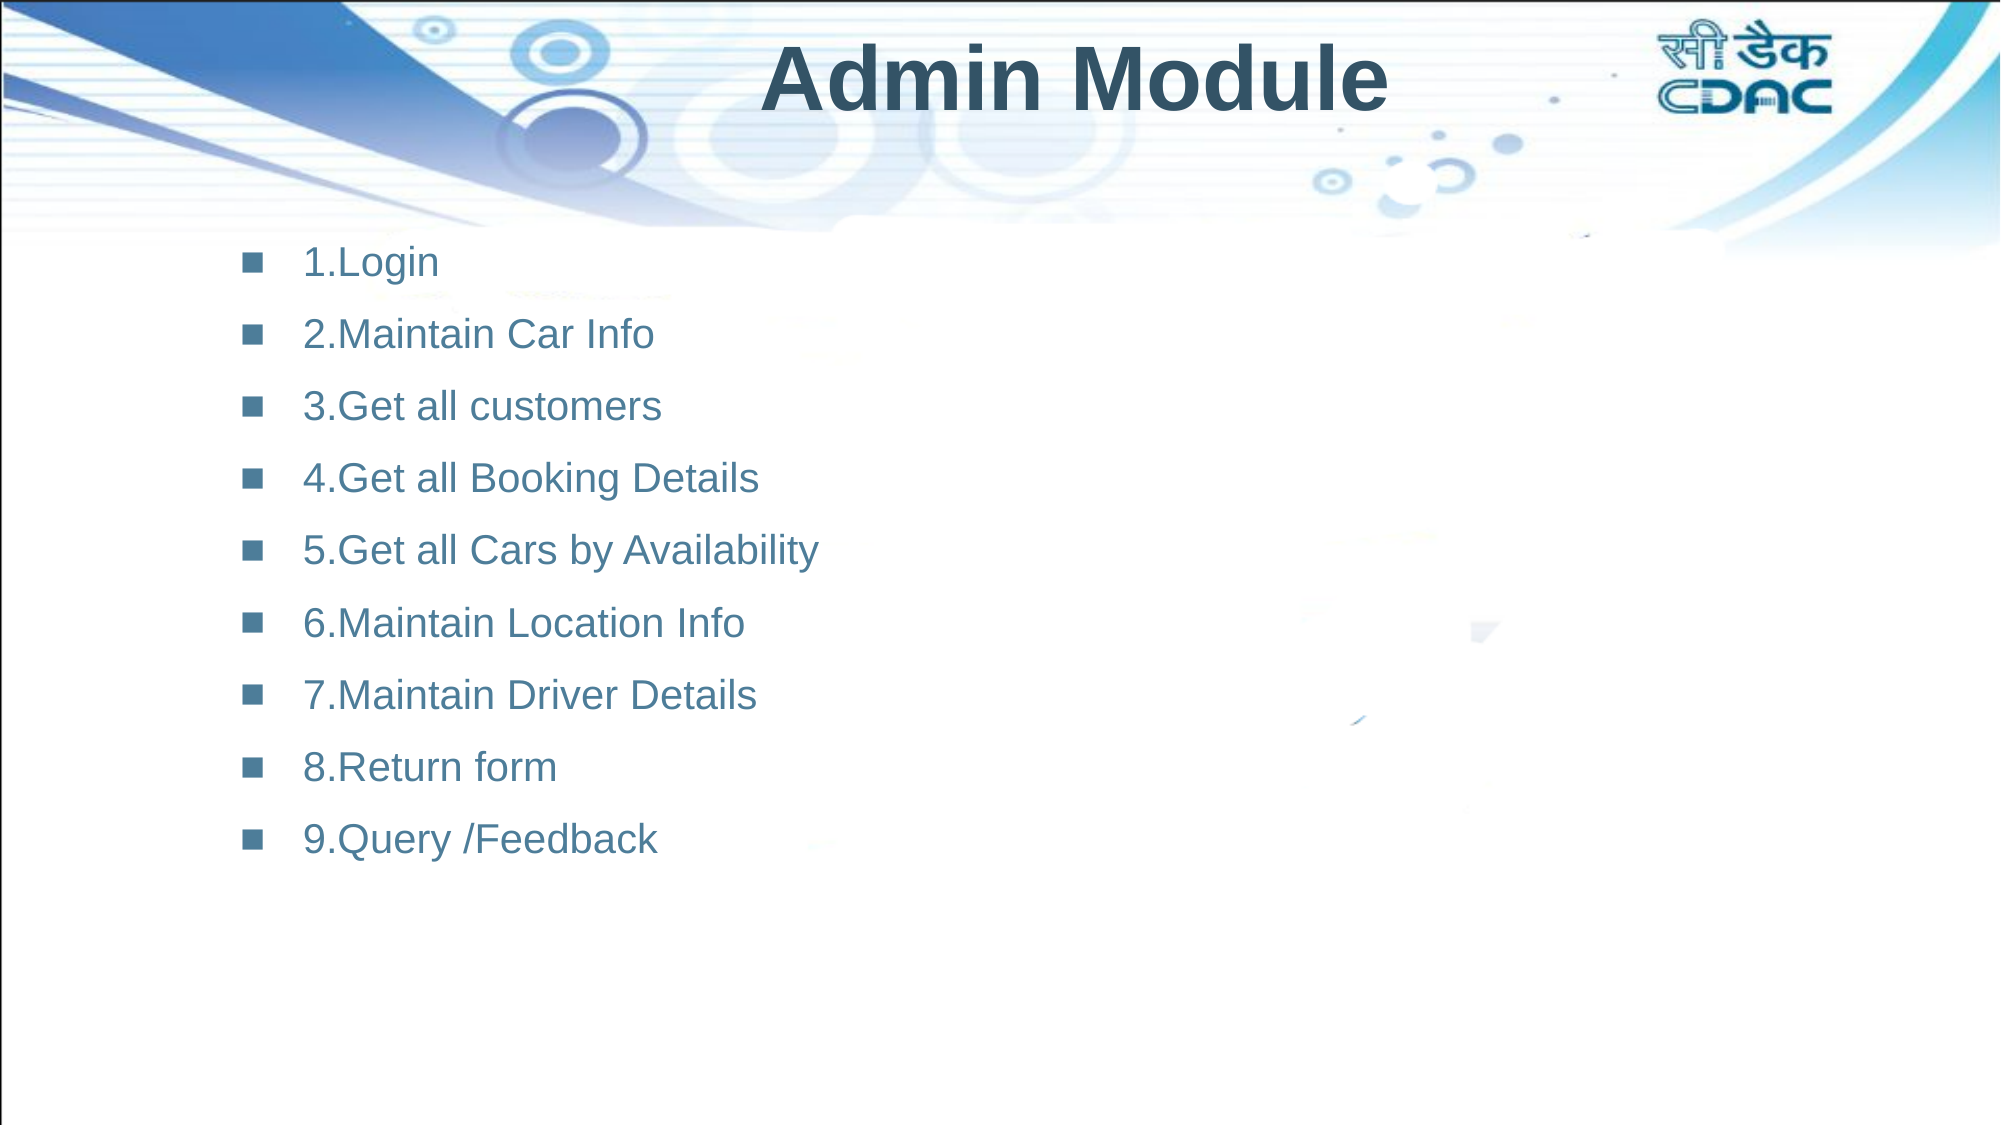

# Admin Module
1.Login
2.Maintain Car Info
3.Get all customers
4.Get all Booking Details
5.Get all Cars by Availability
6.Maintain Location Info
7.Maintain Driver Details
8.Return form
9.Query /Feedback